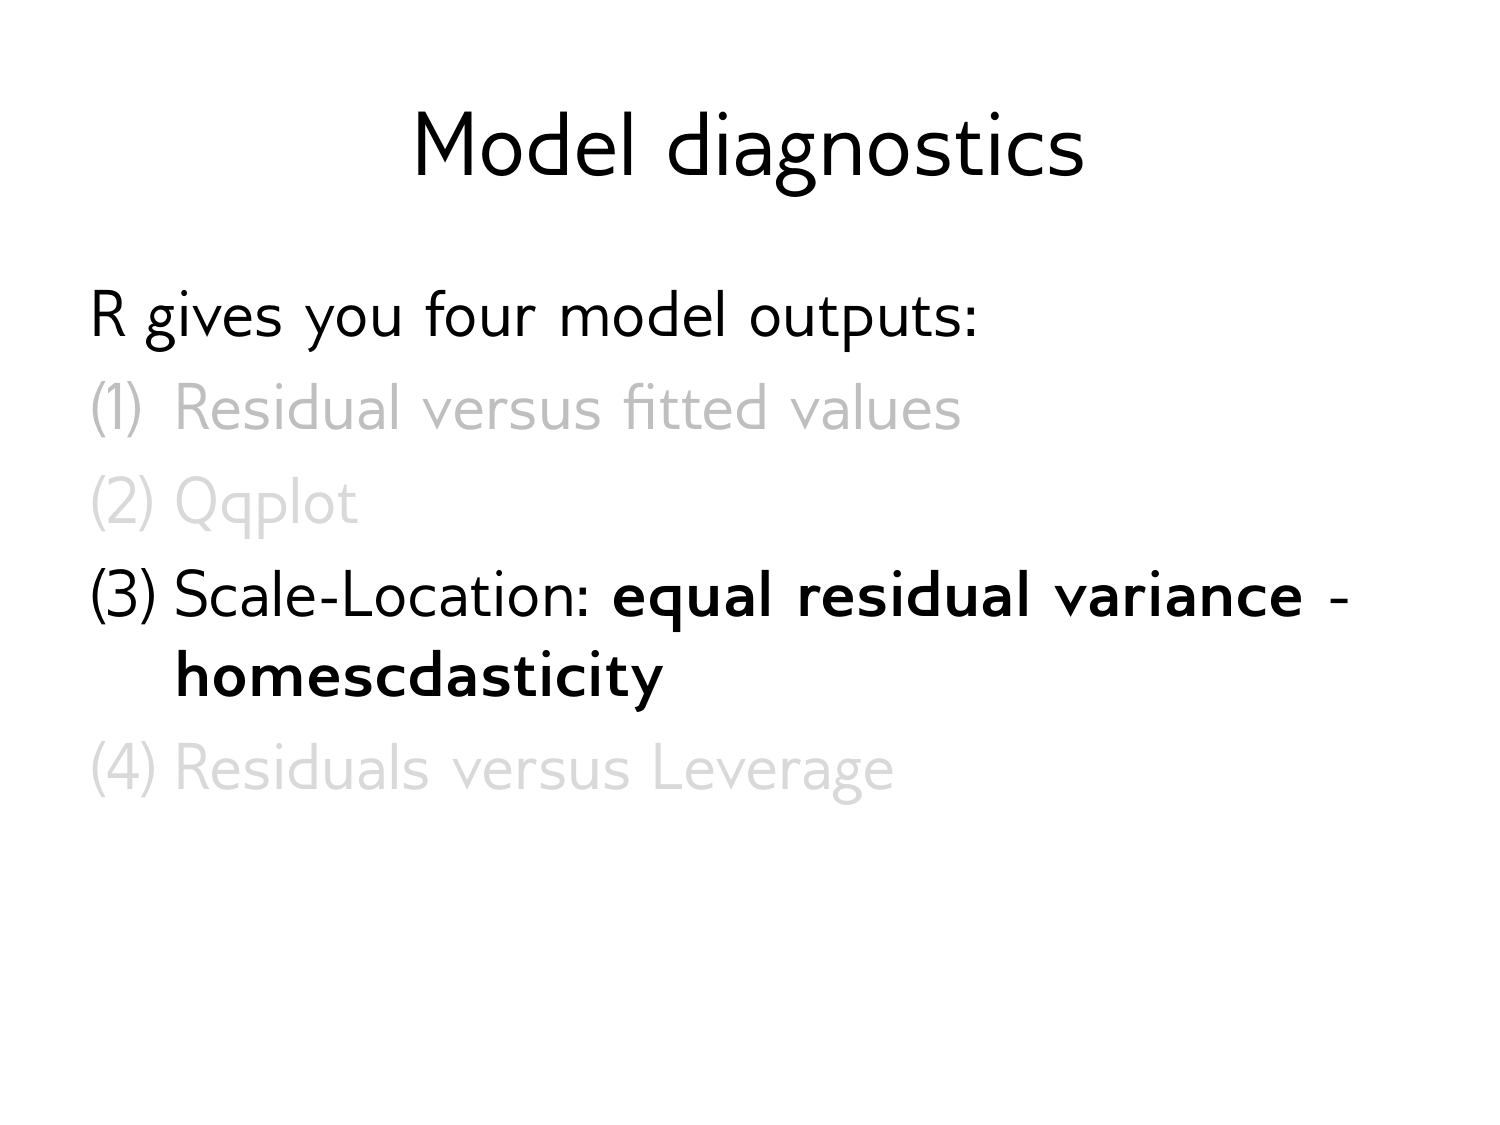

# Model diagnostics
R gives you four model outputs:
Residual versus fitted values
Qqplot
Scale-Location: equal residual variance - homescdasticity
Residuals versus Leverage